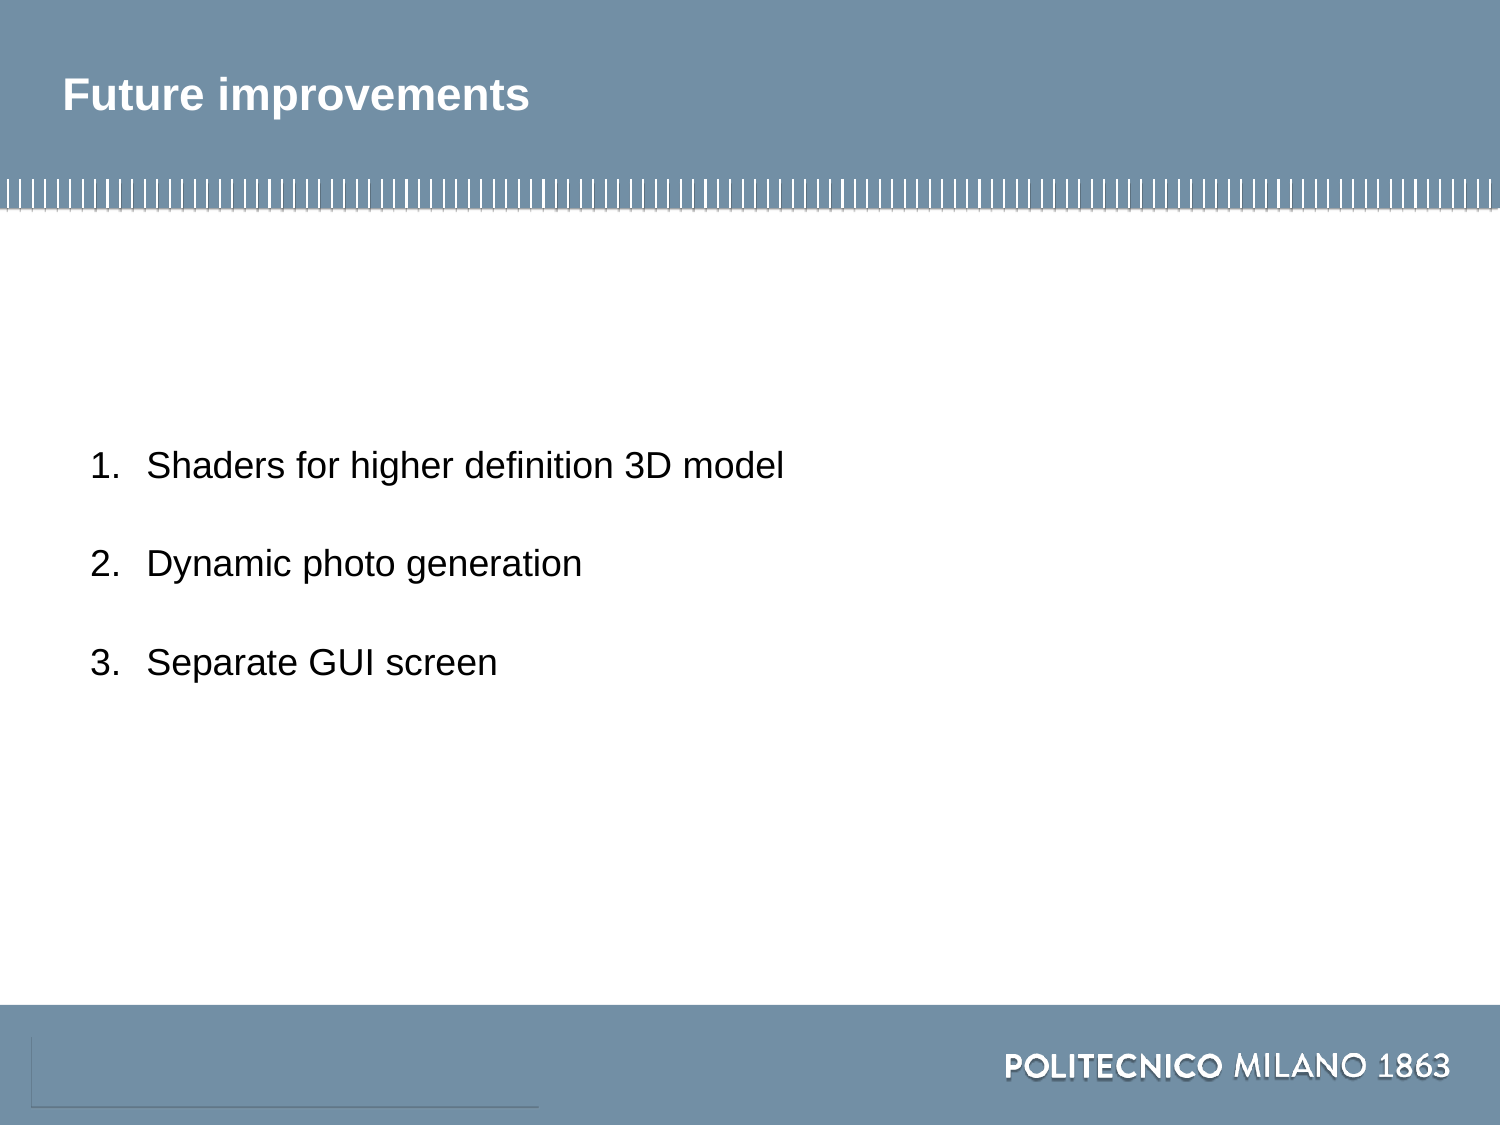

# Future improvements
Shaders for higher definition 3D model
Dynamic photo generation
Separate GUI screen